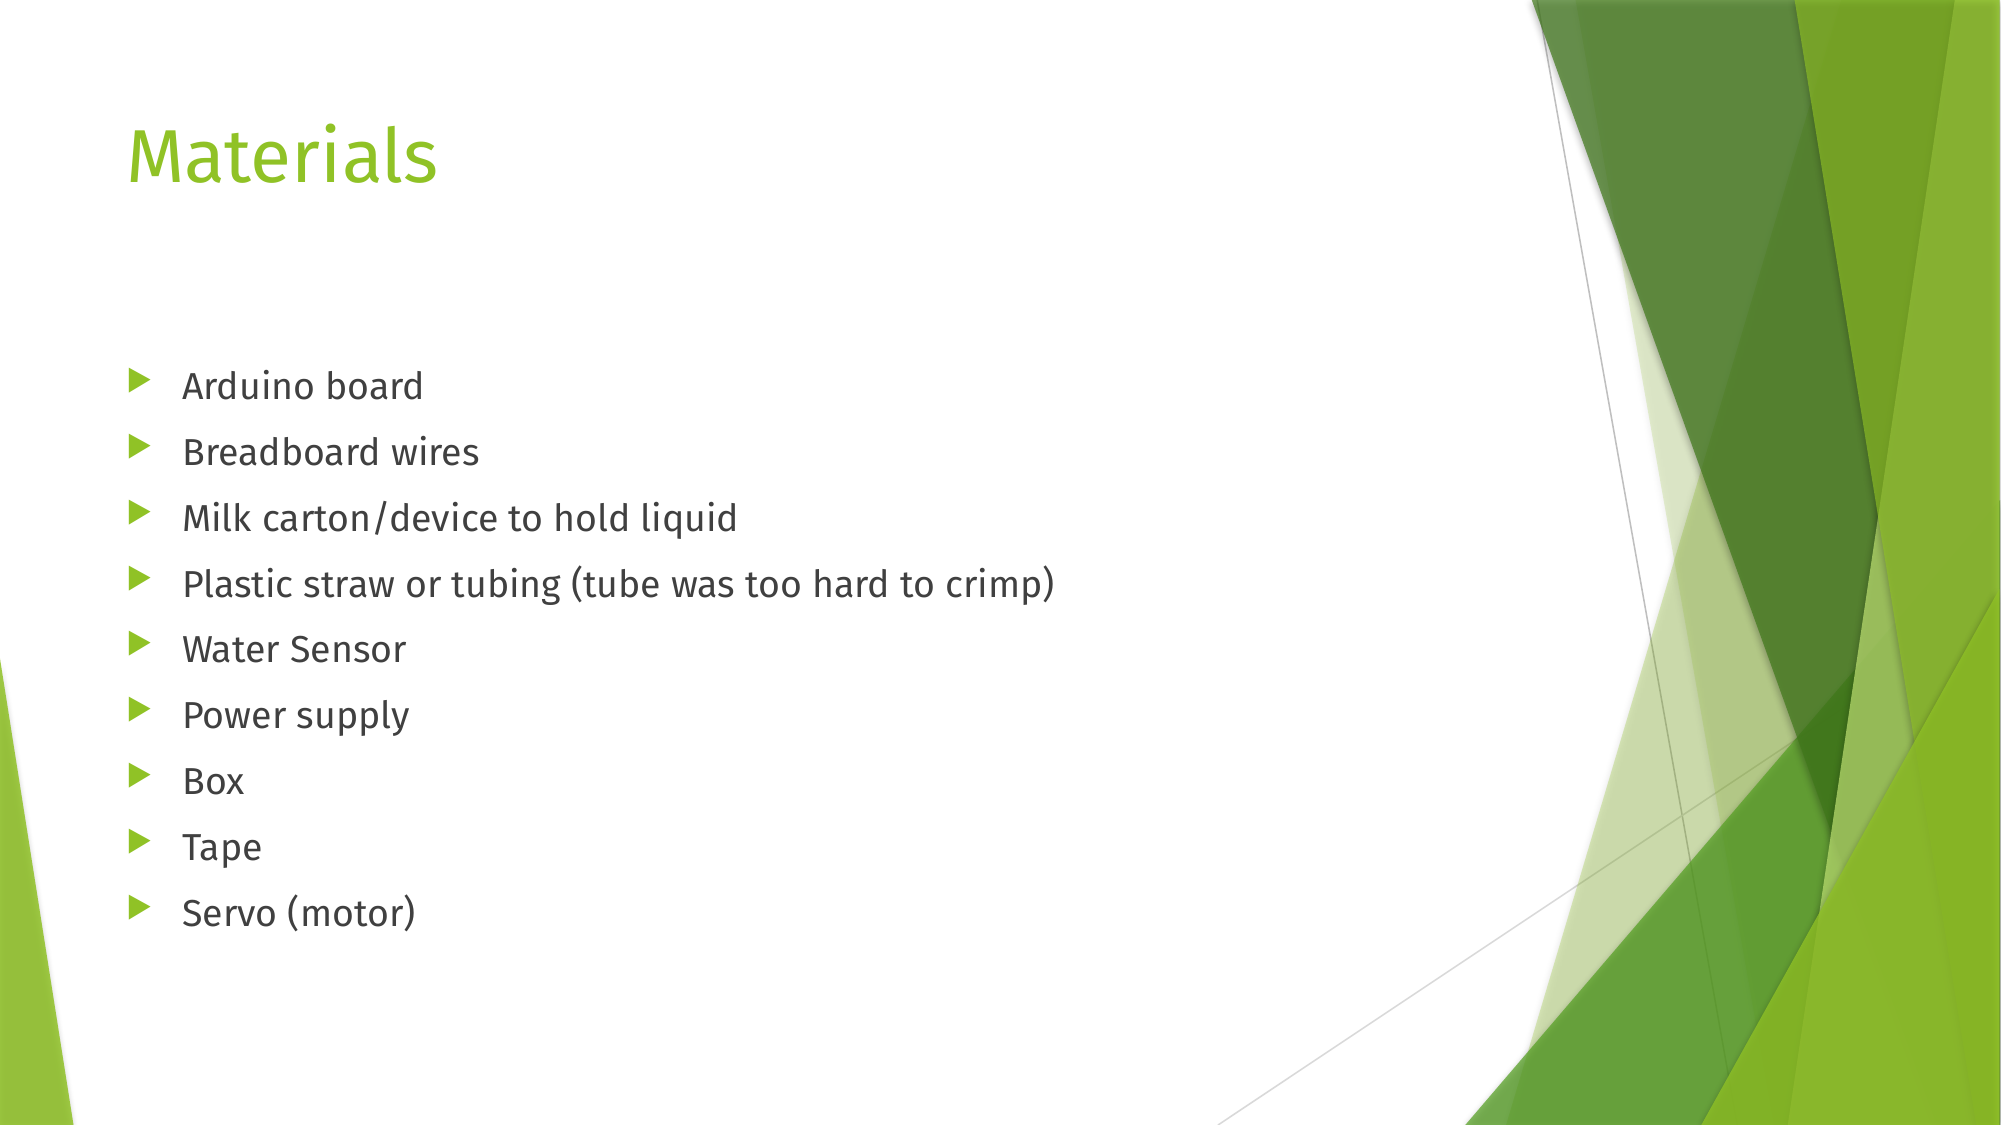

# Materials
Arduino board
Breadboard wires
Milk carton/device to hold liquid
Plastic straw or tubing (tube was too hard to crimp)
Water Sensor
Power supply
Box
Tape
Servo (motor)